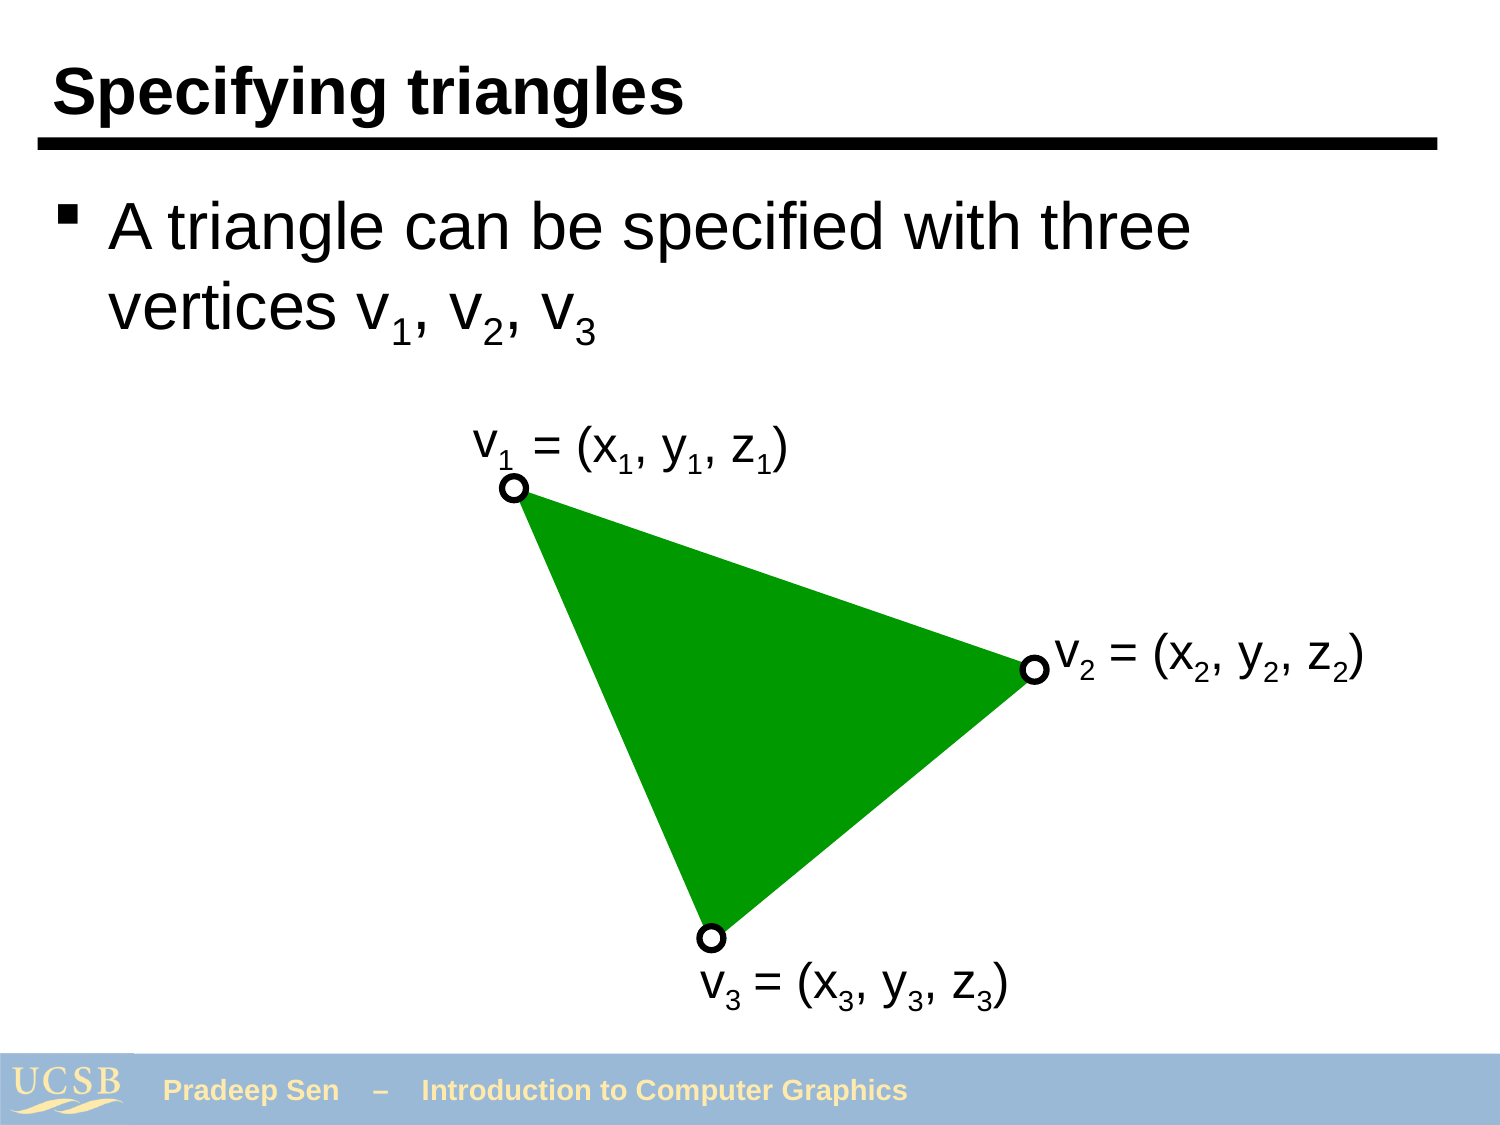

# Specifying triangles
A triangle can be specified with three vertices v1, v2, v3
v1
= (x1, y1, z1)

v2
= (x2, y2, z2)

v3
= (x3, y3, z3)